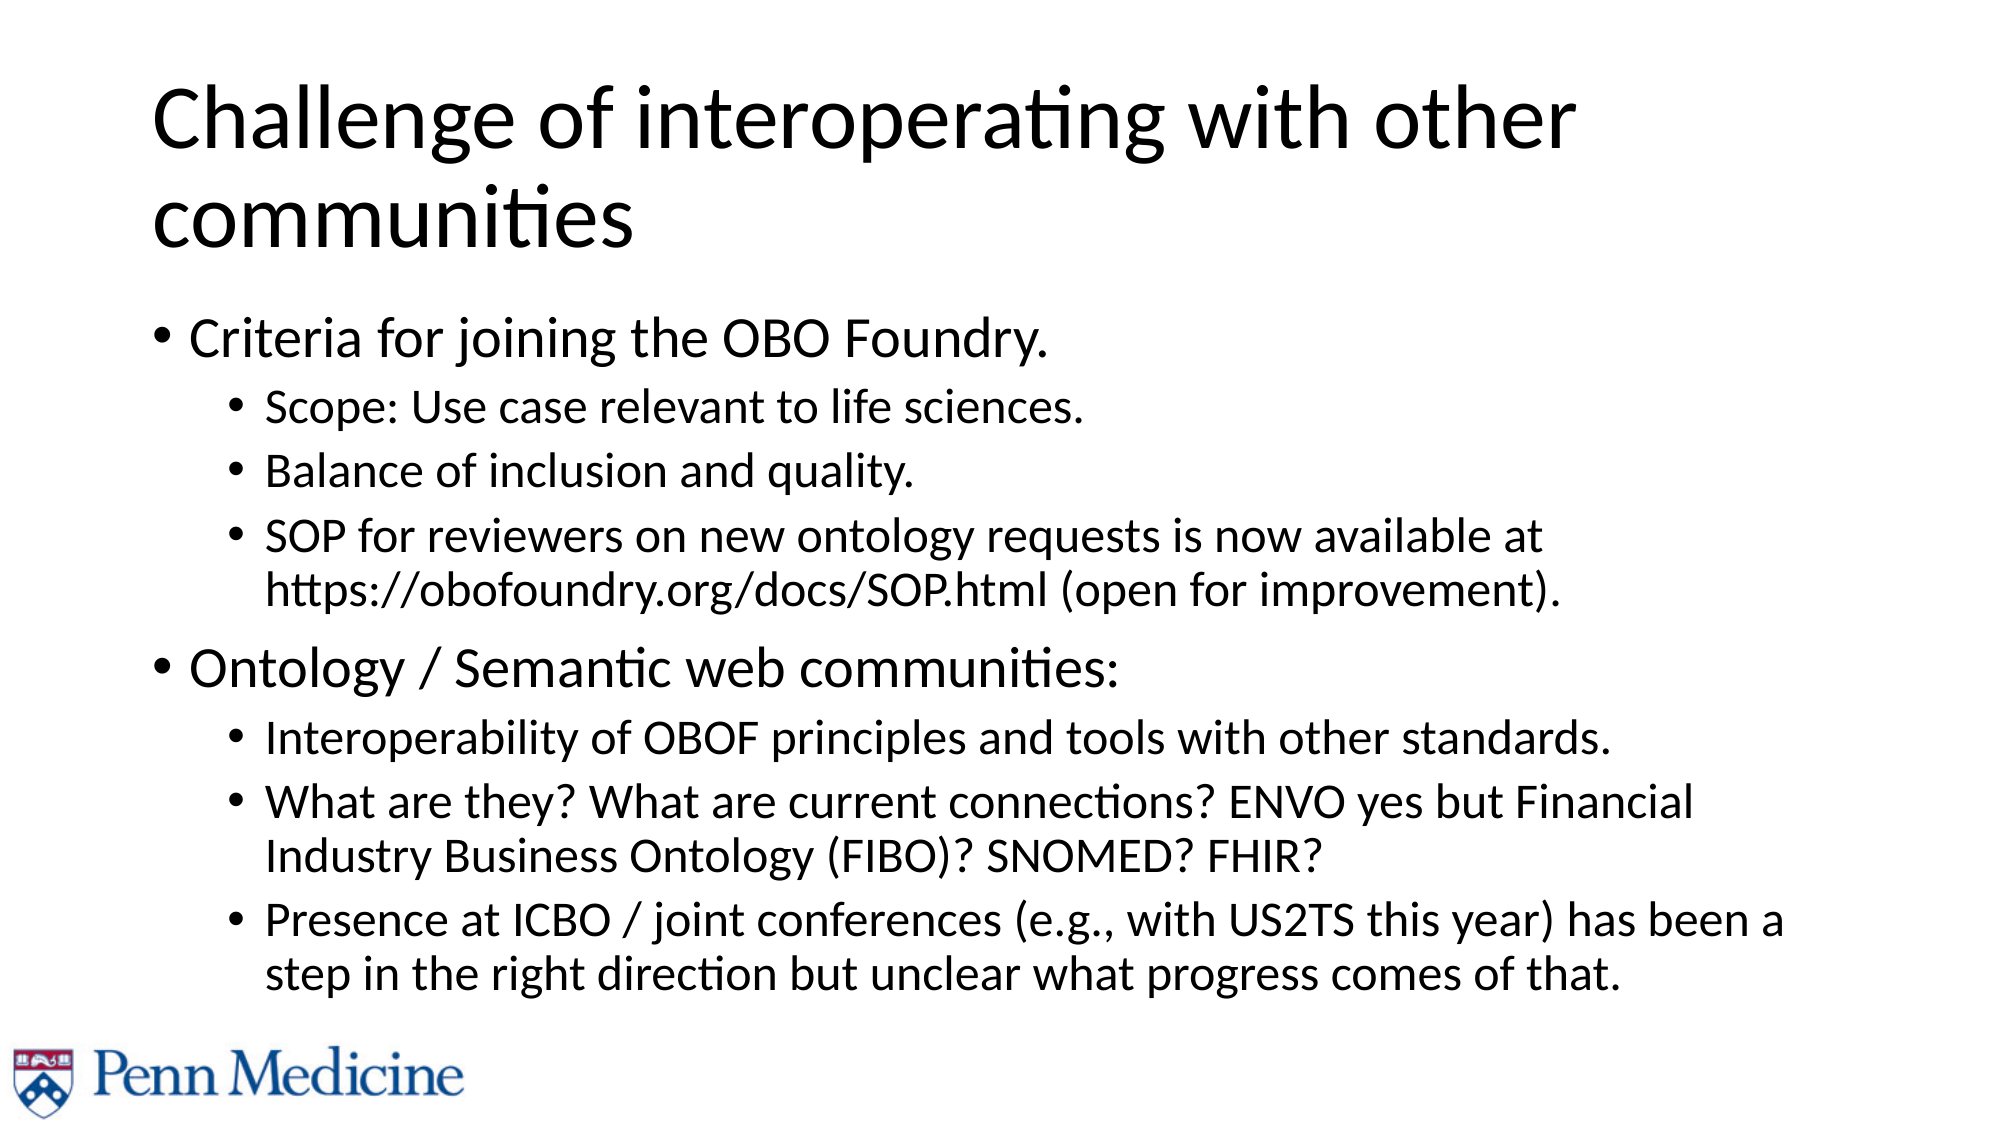

# Challenge of interoperating with other communities
Criteria for joining the OBO Foundry.
Scope: Use case relevant to life sciences.
Balance of inclusion and quality.
SOP for reviewers on new ontology requests is now available at https://obofoundry.org/docs/SOP.html (open for improvement).
Ontology / Semantic web communities:
Interoperability of OBOF principles and tools with other standards.
What are they? What are current connections? ENVO yes but Financial Industry Business Ontology (FIBO)? SNOMED? FHIR?
Presence at ICBO / joint conferences (e.g., with US2TS this year) has been a step in the right direction but unclear what progress comes of that.